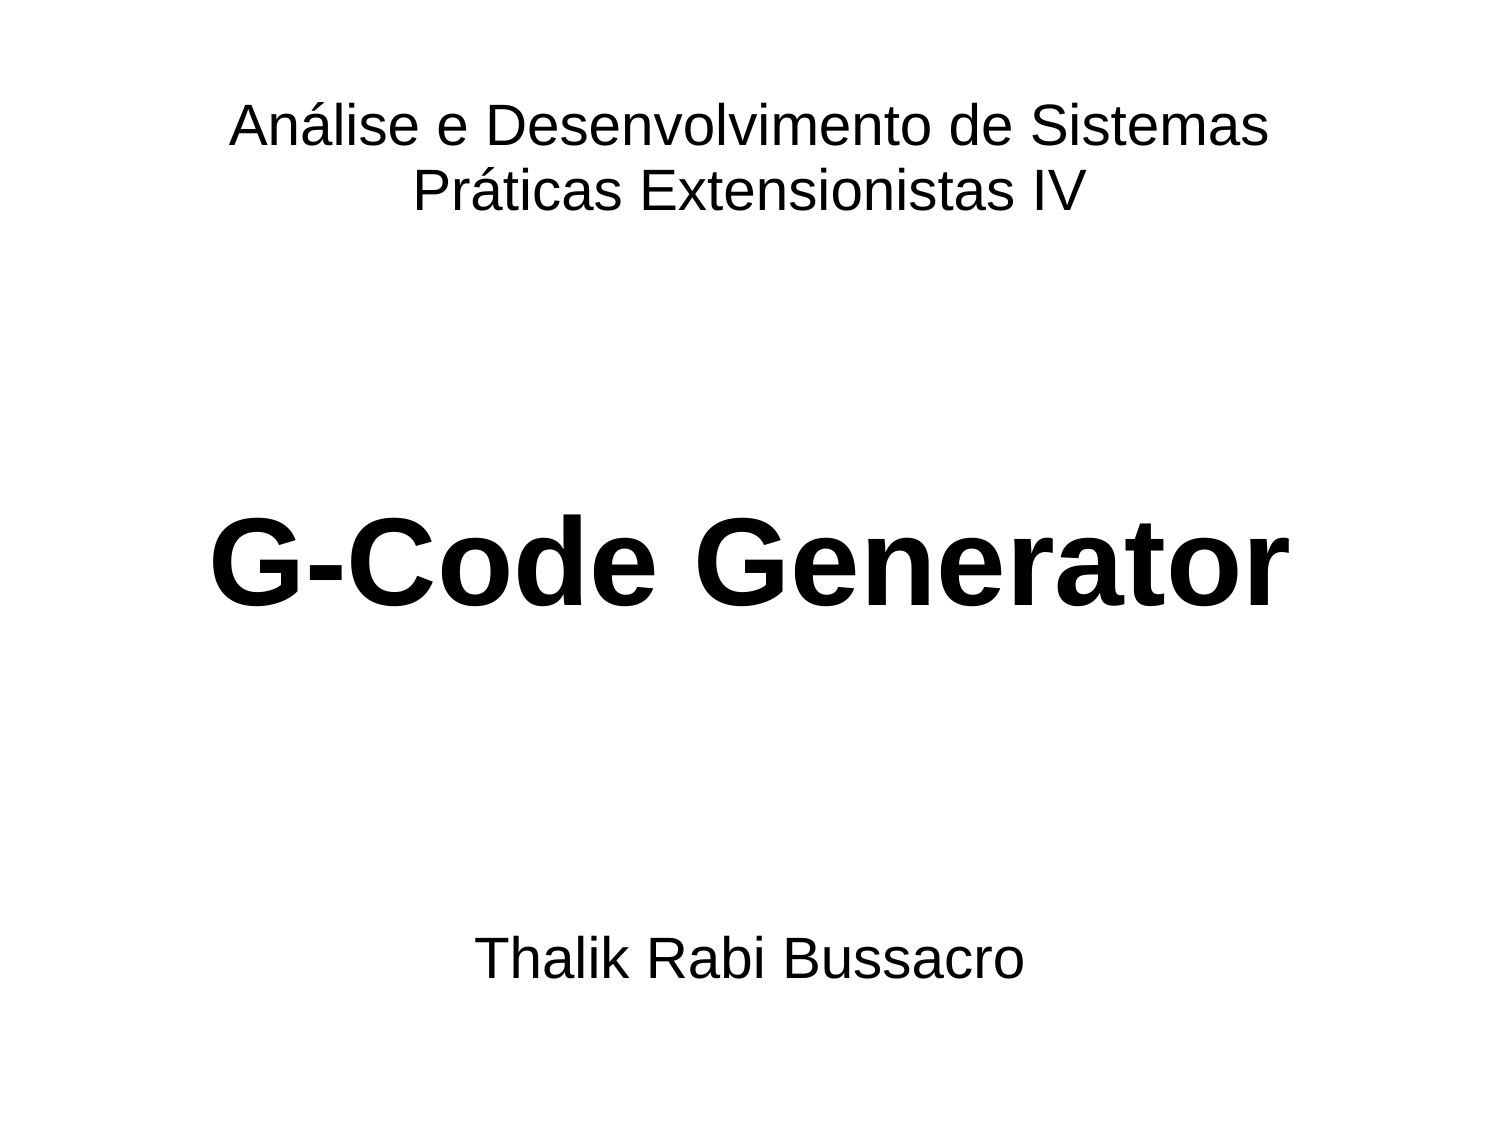

Análise e Desenvolvimento de Sistemas
Práticas Extensionistas IV
# G-Code Generator
Thalik Rabi Bussacro